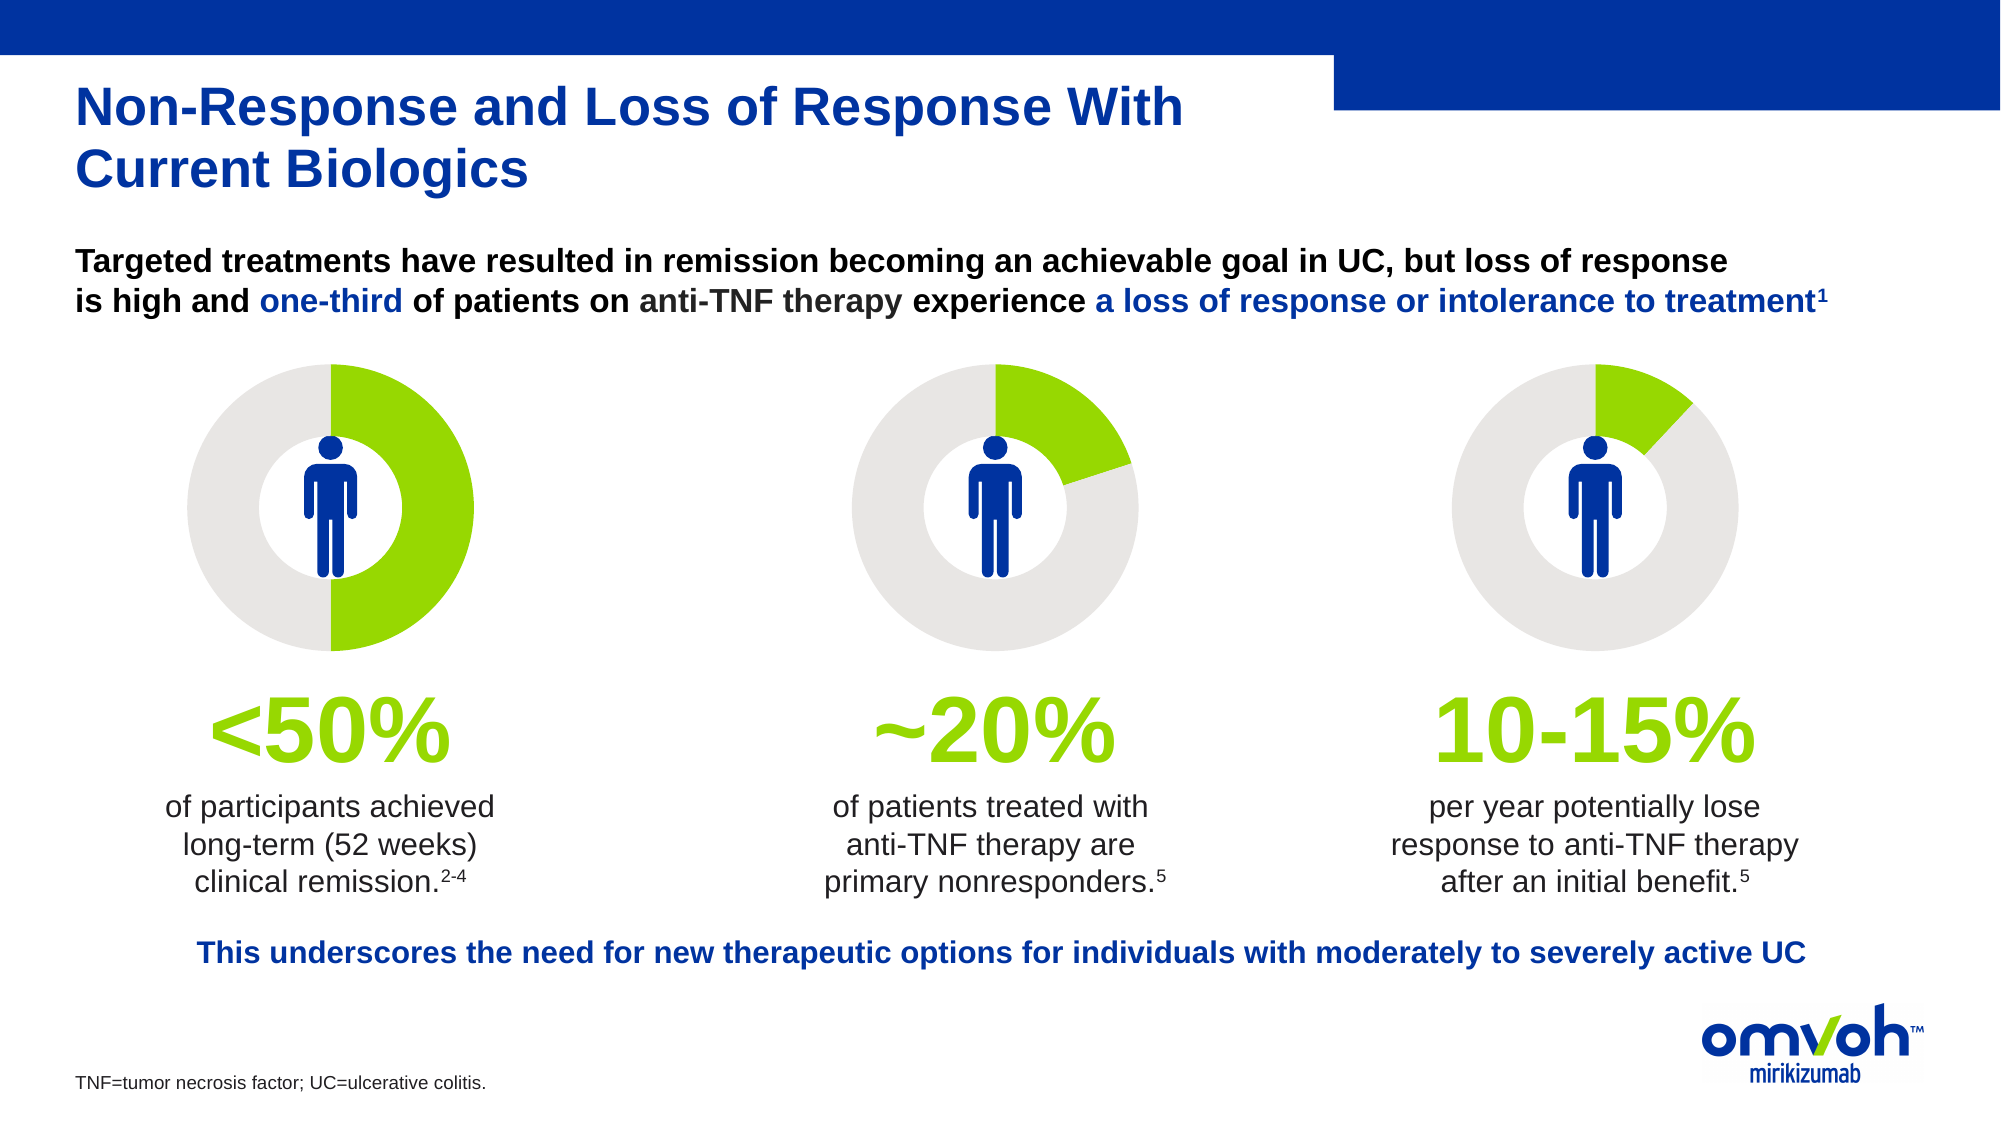

# Non-Response and Loss of Response With Current Biologics
Targeted treatments have resulted in remission becoming an achievable goal in UC, but loss of response
is high and one-third of patients on anti-TNF therapy experience a loss of response or intolerance to treatment1

### Chart

| Category | Sales |
|---|---|
| 1st Qtr | 0.5 |
| 2nd Qtr | 0.5 |

### Chart

| Category | Sales |
|---|---|
| 1st Qtr | 0.2 |
| 2nd Qtr | 0.8 |

### Chart

| Category | Sales |
|---|---|
| 1st Qtr | 0.12 |
| 2nd Qtr | 0.88 |

<50%
~20%
10-15%
of participants achieved long-term (52 weeks) clinical remission.2-4
of patients treated with
anti-TNF therapy are
primary nonresponders.5
per year potentially lose response to anti-TNF therapy after an initial benefit.5
This underscores the need for new therapeutic options for individuals with moderately to severely active UC
TNF=tumor necrosis factor; UC=ulcerative colitis.